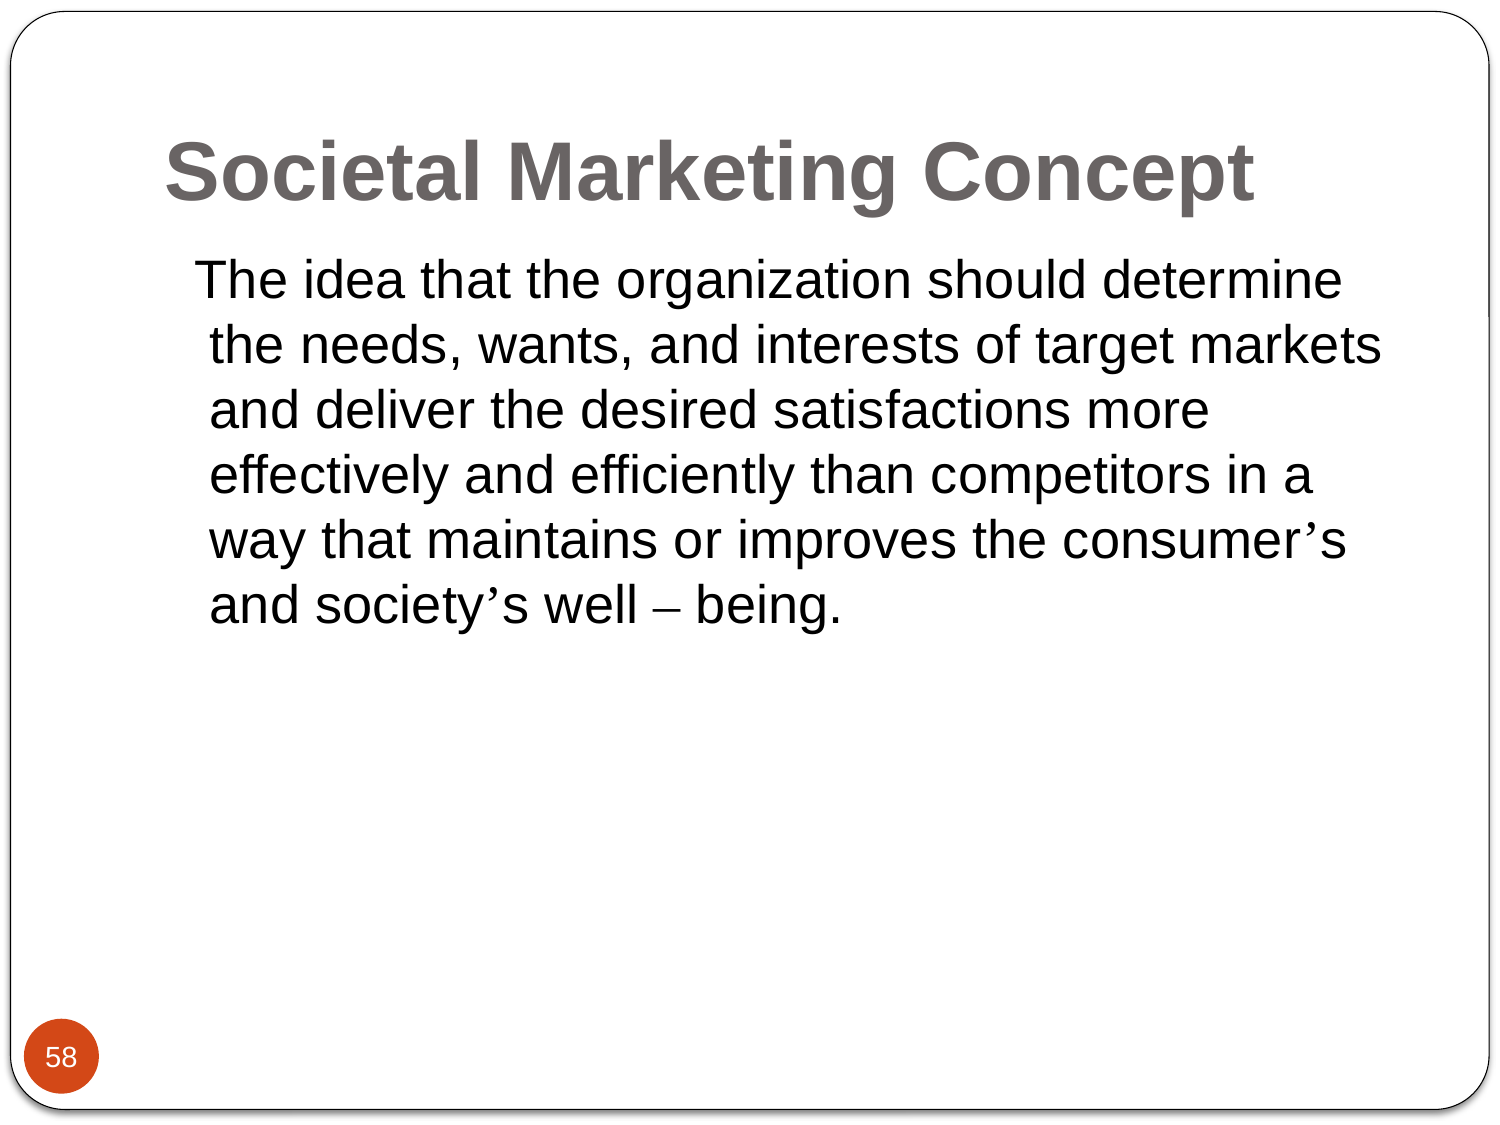

# Societal Marketing Concept
  The idea that the organization should determine the needs, wants, and interests of target markets and deliver the desired satisfactions more effectively and efficiently than competitors in a way that maintains or improves the consumer’s and society’s well – being.
58